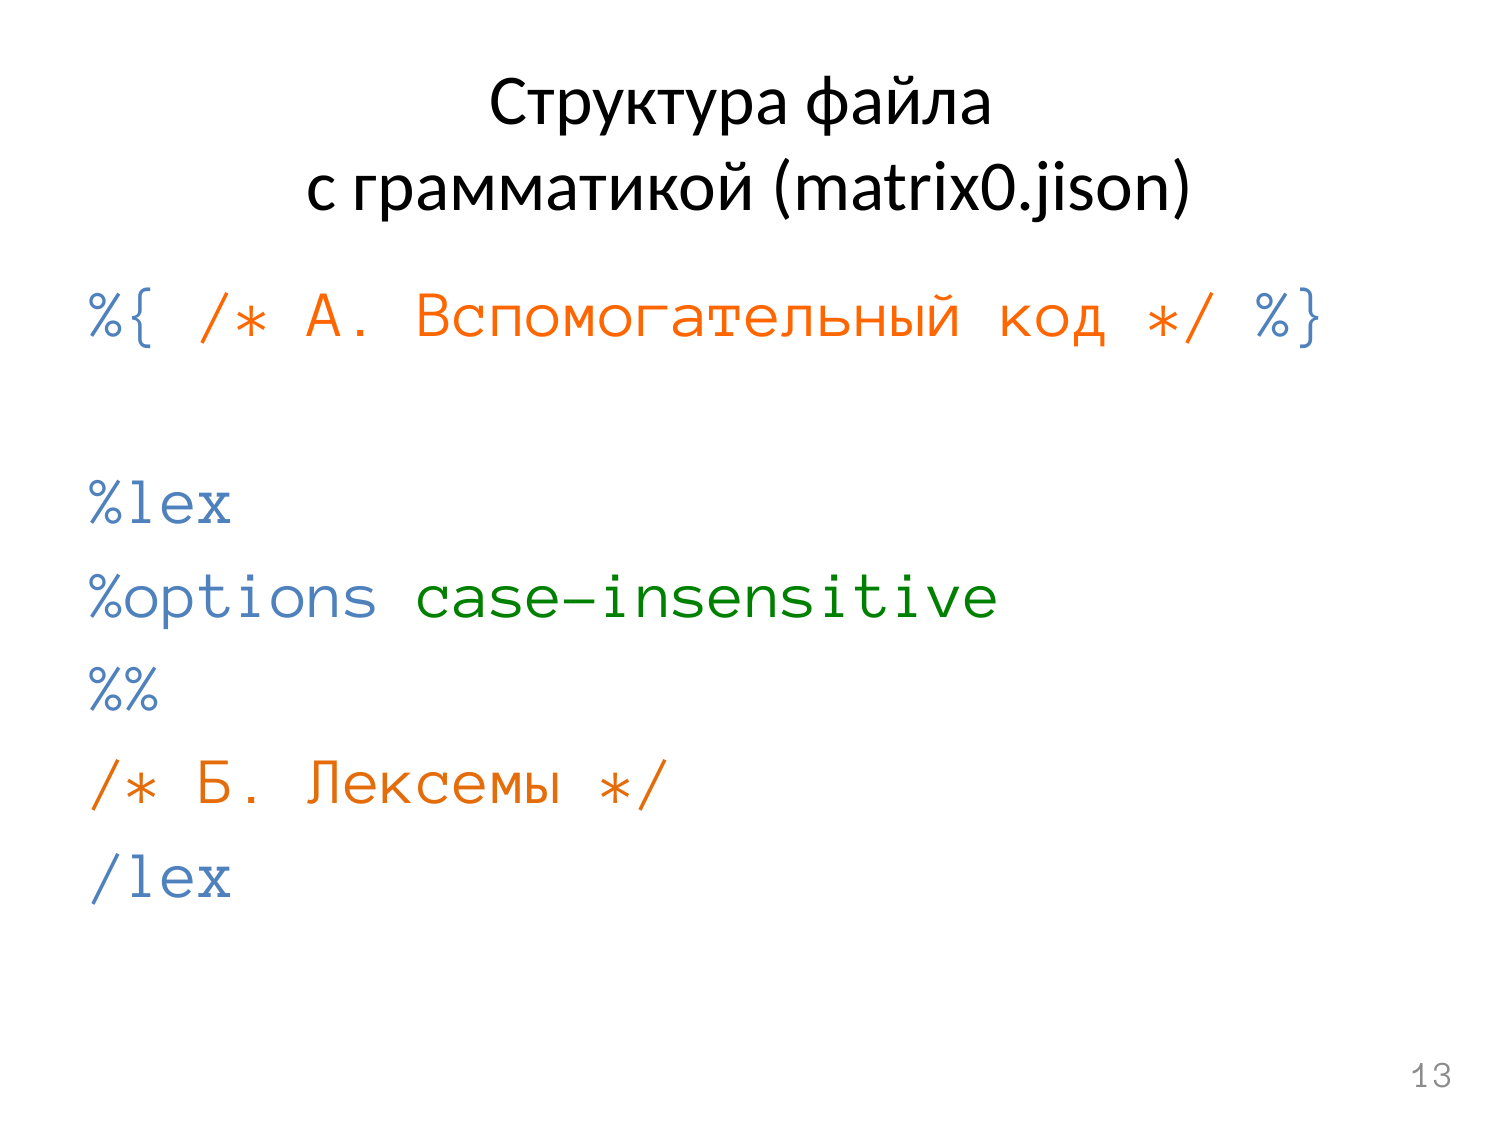

# Структура файла с грамматикой (matrix0.jison)
%{ /* А. Вспомогательный код */ %}

%lex
%options case-insensitive
%%
/* Б. Лексемы */
/lex
13